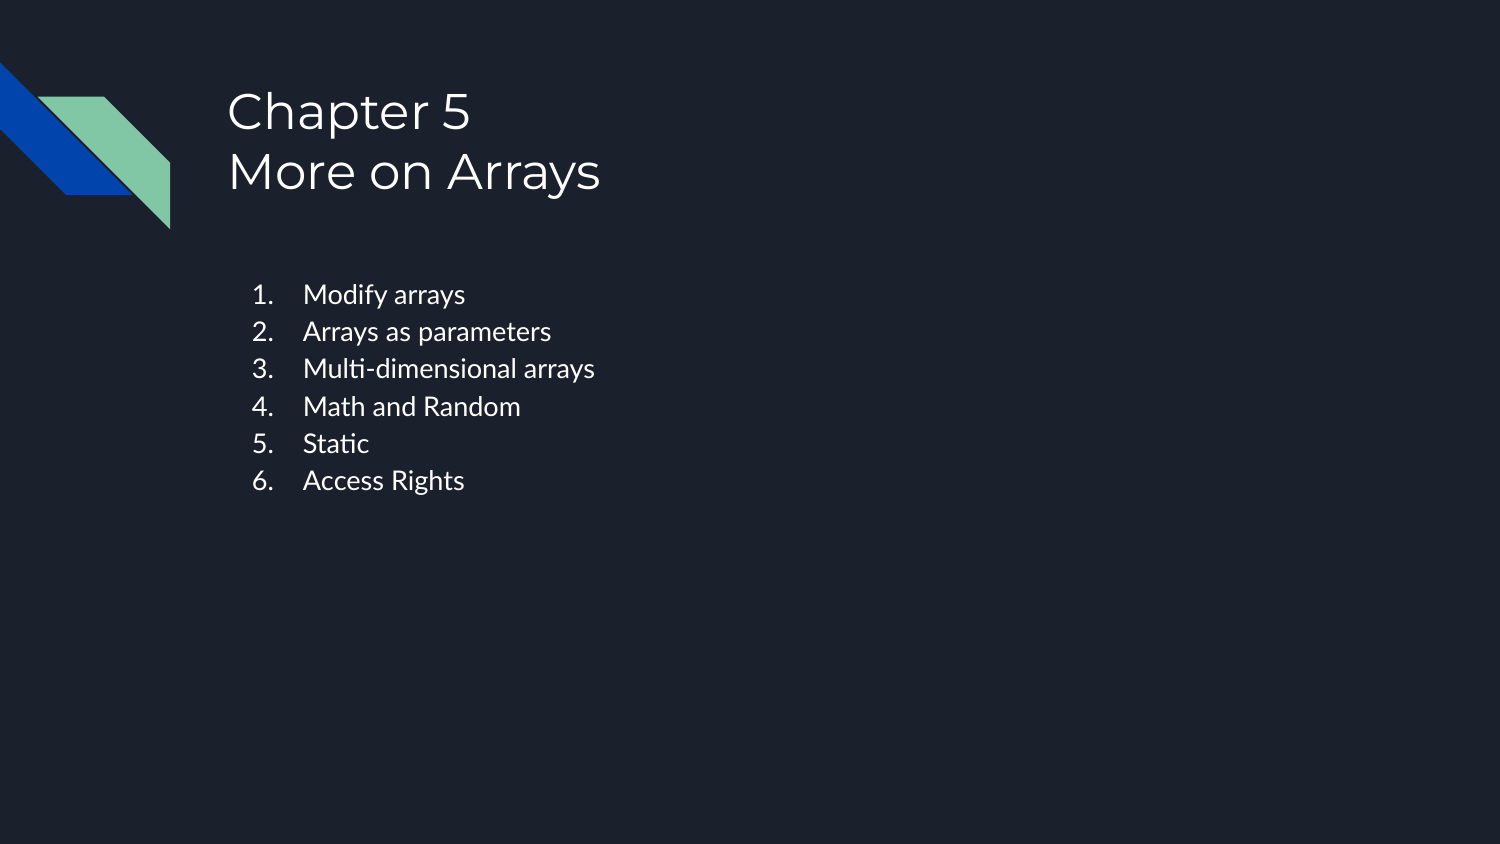

# Chapter 5
More on Arrays

Modify arrays
Arrays as parameters
Multi-dimensional arrays
Math and Random
Static
Access Rights